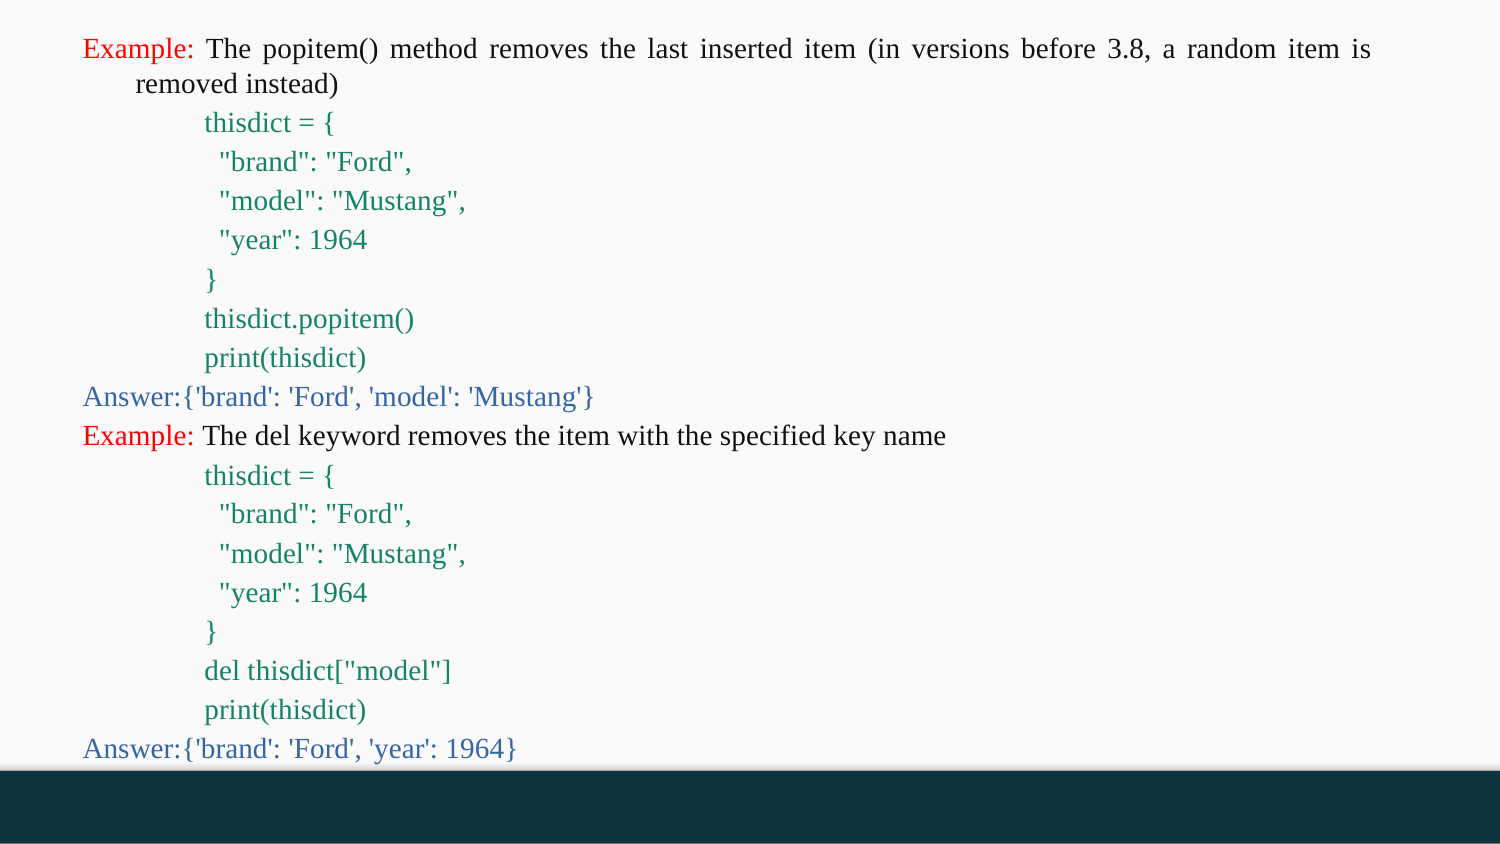

Example: The popitem() method removes the last inserted item (in versions before 3.8, a random item is removed instead)
thisdict = {
  "brand": "Ford",
  "model": "Mustang",
  "year": 1964
}
thisdict.popitem()
print(thisdict)
Answer:{'brand': 'Ford', 'model': 'Mustang'}
Example: The del keyword removes the item with the specified key name
thisdict = {
  "brand": "Ford",
  "model": "Mustang",
  "year": 1964
}
del thisdict["model"]
print(thisdict)
Answer:{'brand': 'Ford', 'year': 1964}